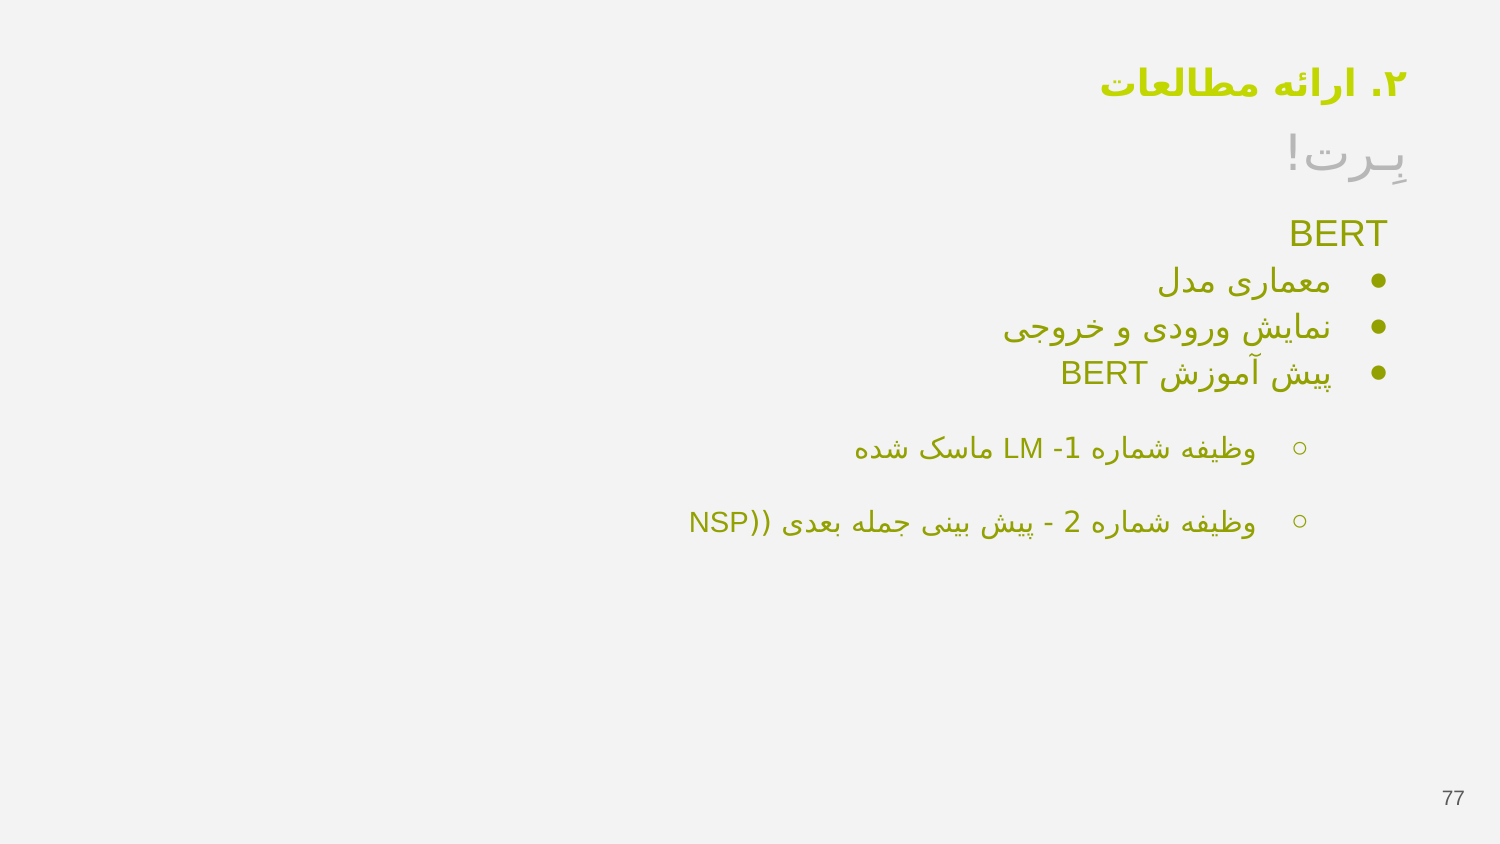

۲. ارائه مطالعات
بِـرت!
BERT
معماری مدل
نمایش ورودی و خروجی
پیش آموزش BERT
وظیفه شماره 1- LM ماسک شده
وظیفه شماره 2 - پیش بینی جمله بعدی ((NSP

77